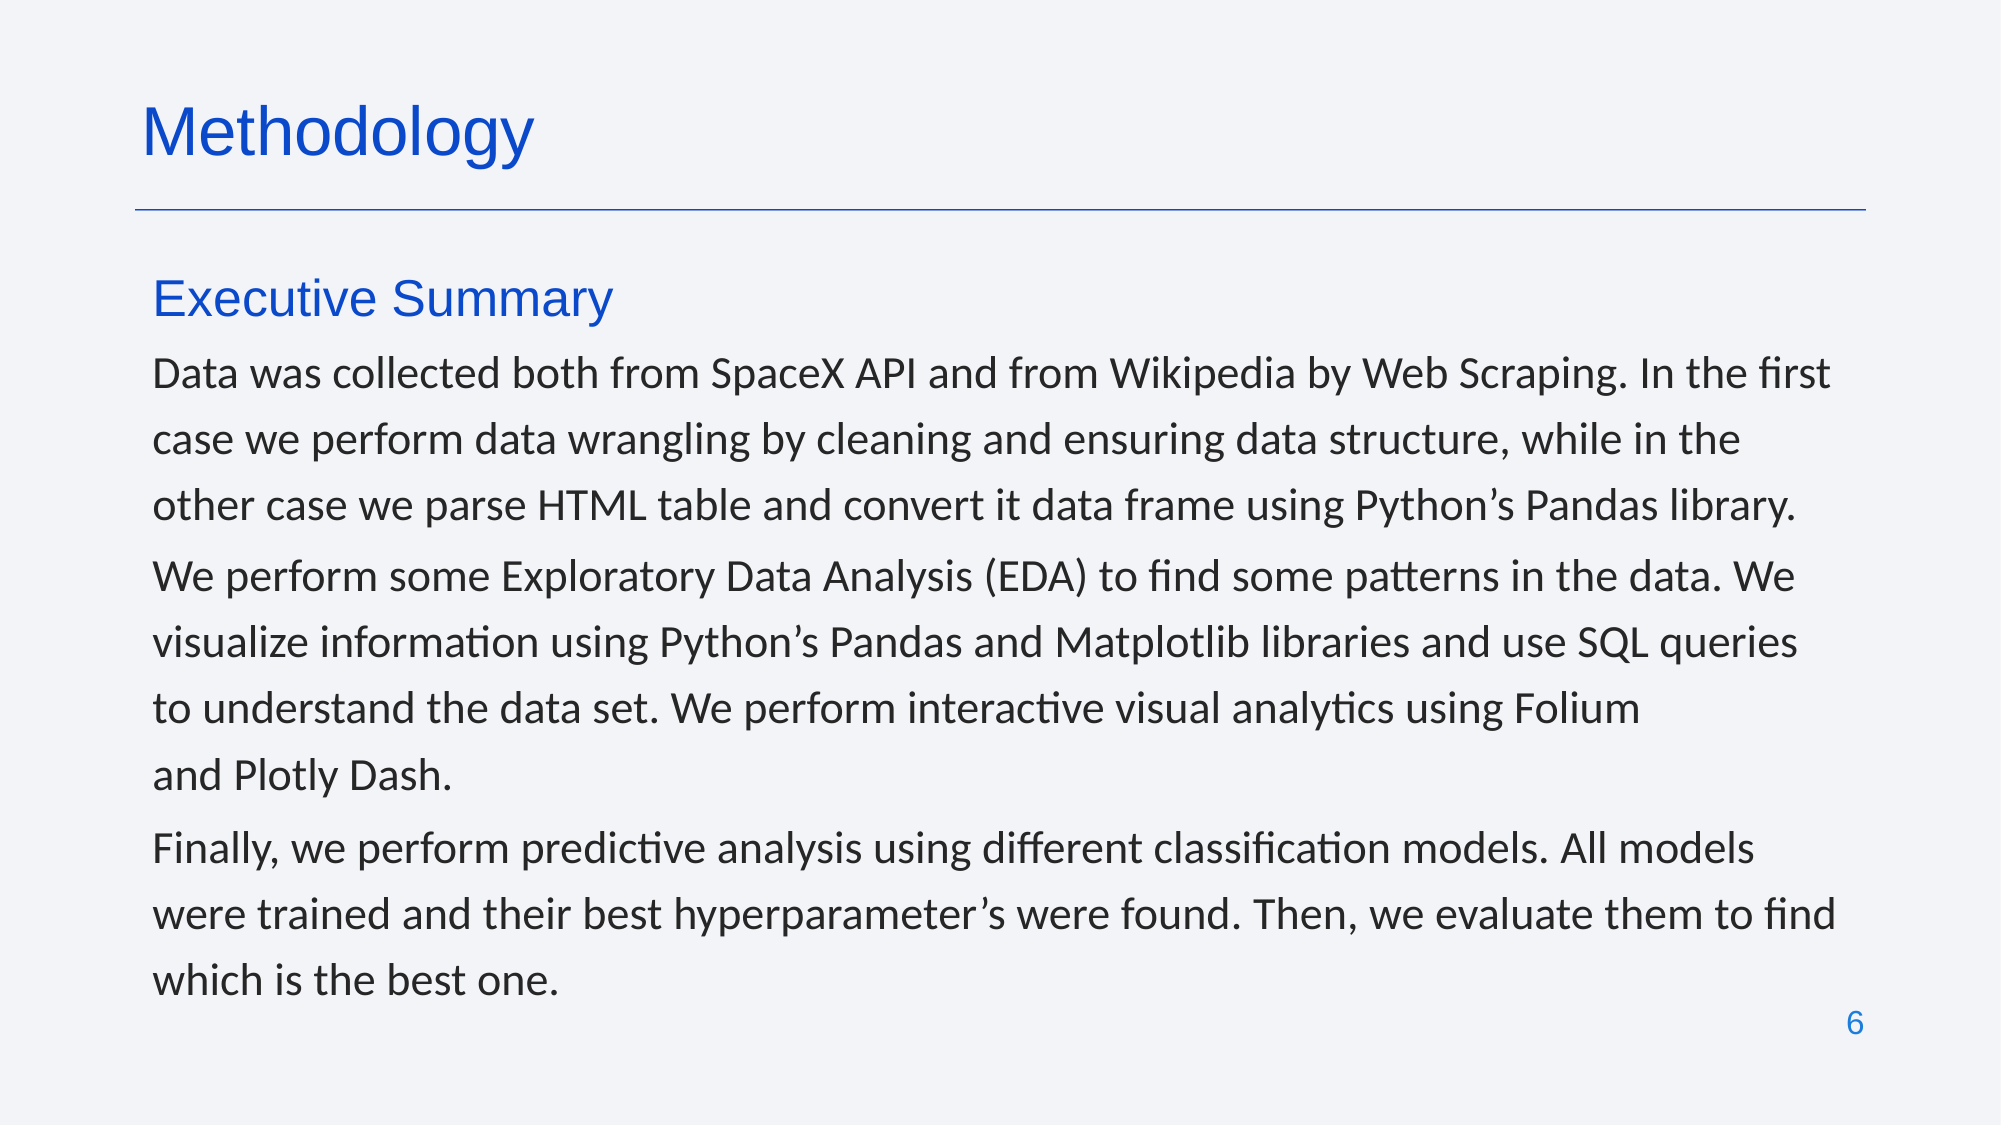

Methodology
Executive Summary
Data was collected both from SpaceX API and from Wikipedia by Web Scraping. In the first case we perform data wrangling by cleaning and ensuring data structure, while in the other case we parse HTML table and convert it data frame using Python’s Pandas library.
We perform some Exploratory Data Analysis (EDA) to find some patterns in the data. We visualize information using Python’s Pandas and Matplotlib libraries and use SQL queries to understand the data set. We perform interactive visual analytics using Folium and Plotly Dash.
Finally, we perform predictive analysis using different classification models. All models were trained and their best hyperparameter’s were found. Then, we evaluate them to find which is the best one.
6